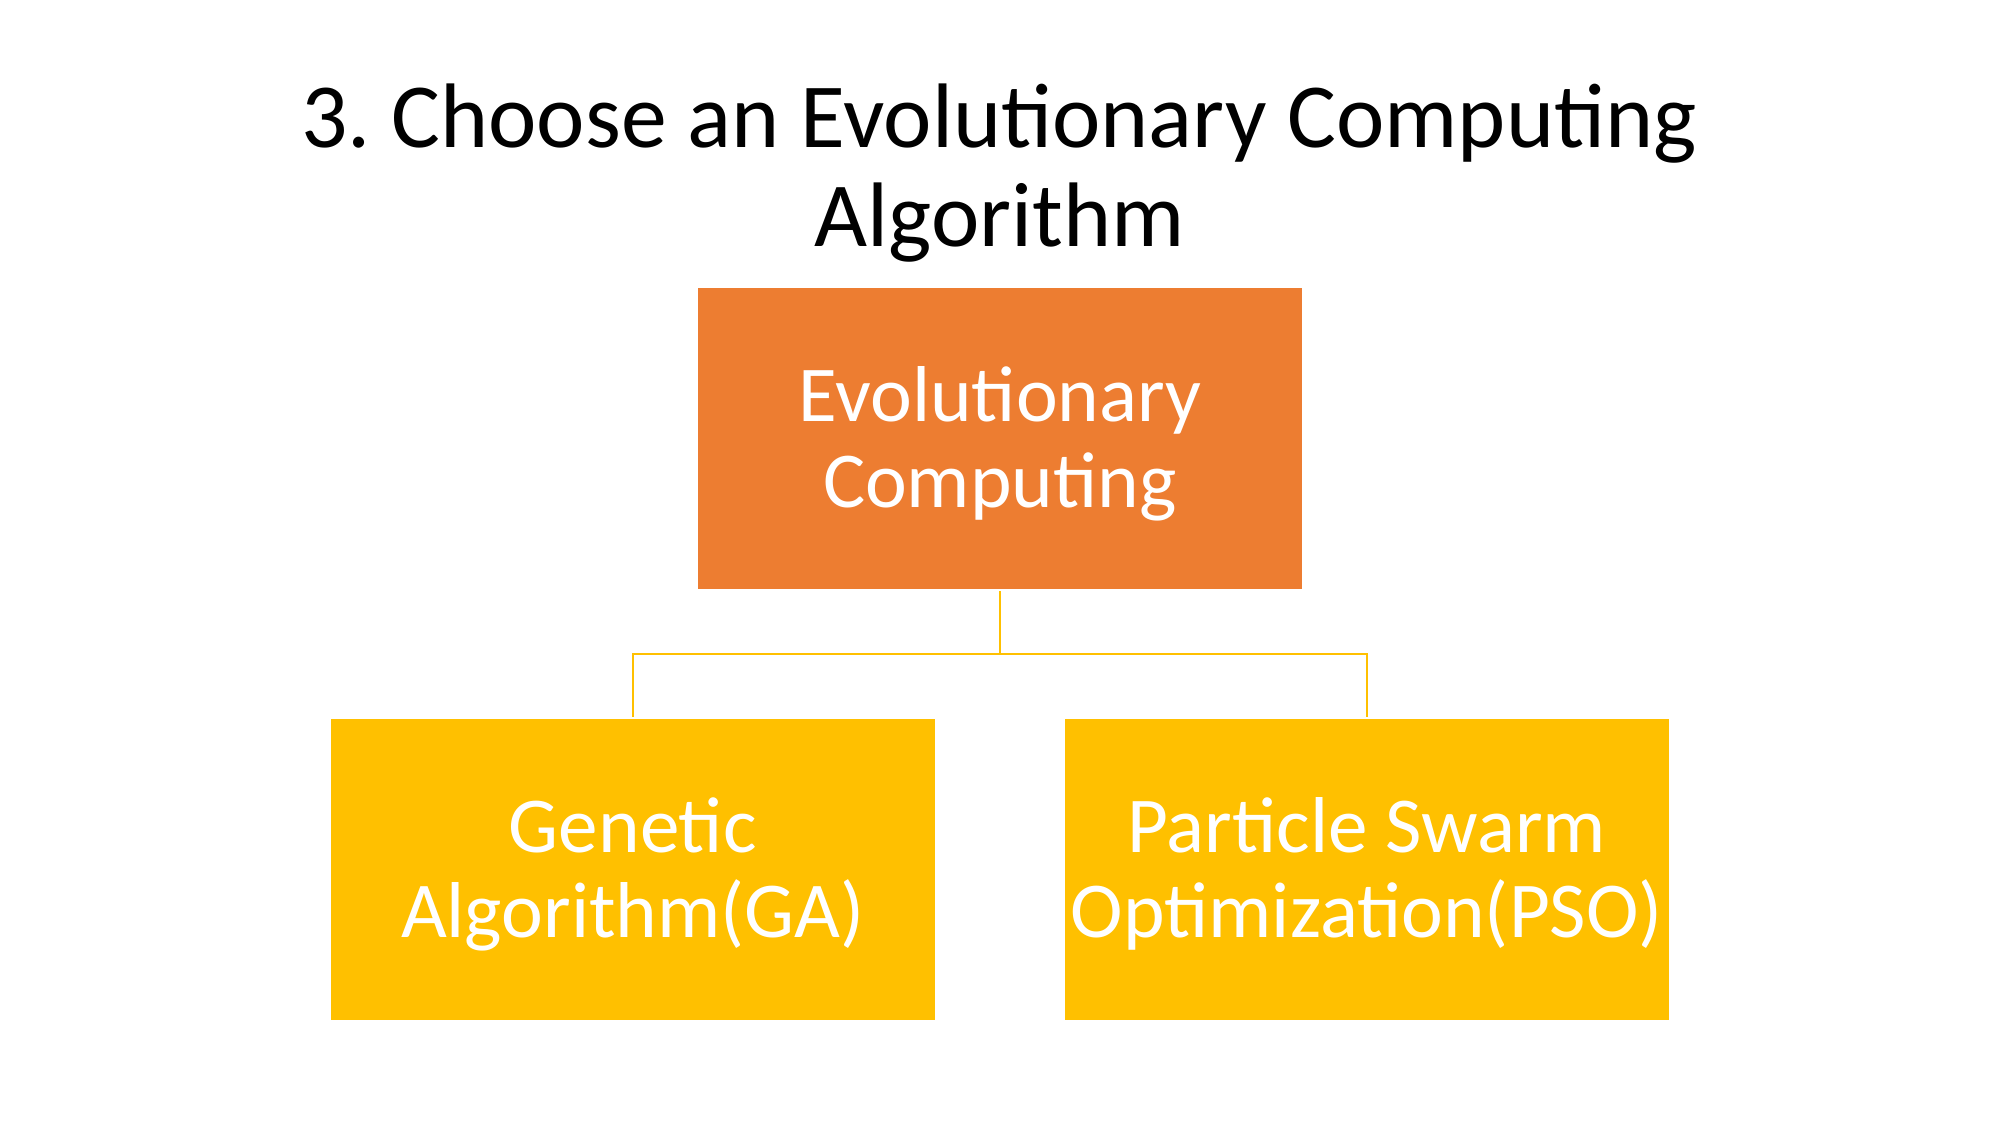

# 3. Choose an Evolutionary Computing Algorithm
Evolutionary Computing
Genetic Algorithm(GA)
Particle Swarm Optimization(PSO)